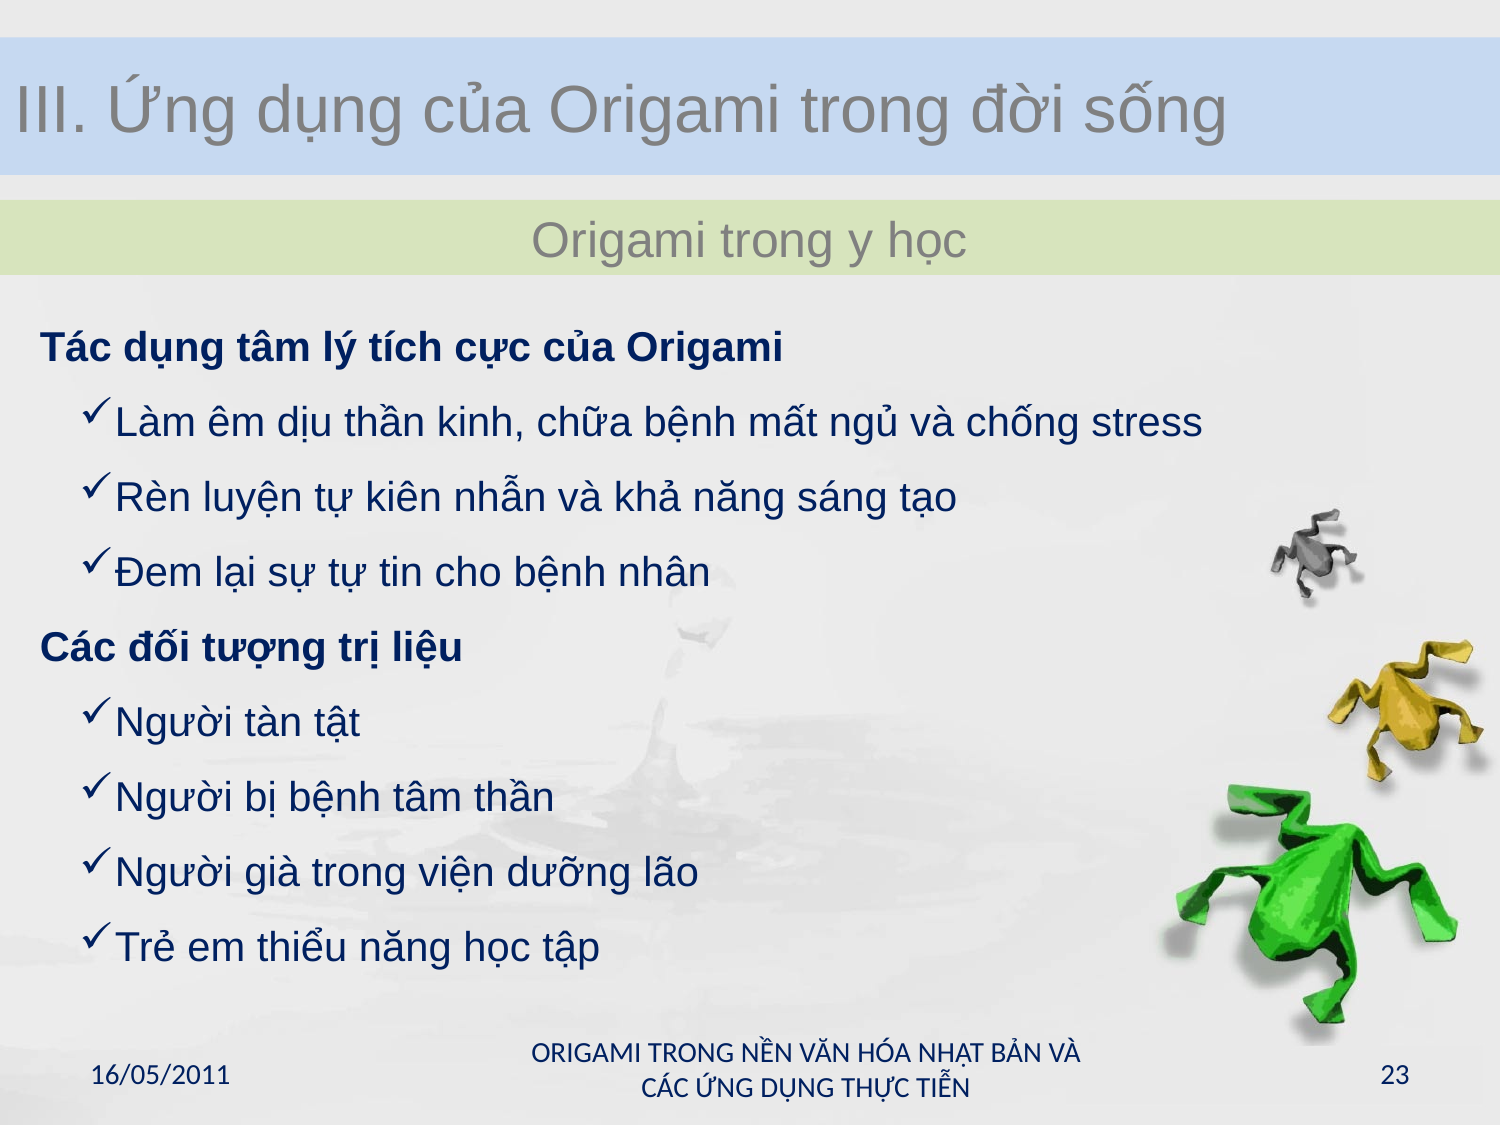

III. Ứng dụng của Origami trong đời sống
Origami trong y học
Tác dụng tâm lý tích cực của Origami
Làm êm dịu thần kinh, chữa bệnh mất ngủ và chống stress
Rèn luyện tự kiên nhẫn và khả năng sáng tạo
Đem lại sự tự tin cho bệnh nhân
Các đối tượng trị liệu
Người tàn tật
Người bị bệnh tâm thần
Người già trong viện dưỡng lão
Trẻ em thiểu năng học tập
ORIGAMI TRONG NỀN VĂN HÓA NHẬT BẢN VÀ CÁC ỨNG DỤNG THỰC TIỄN
16/05/2011
23